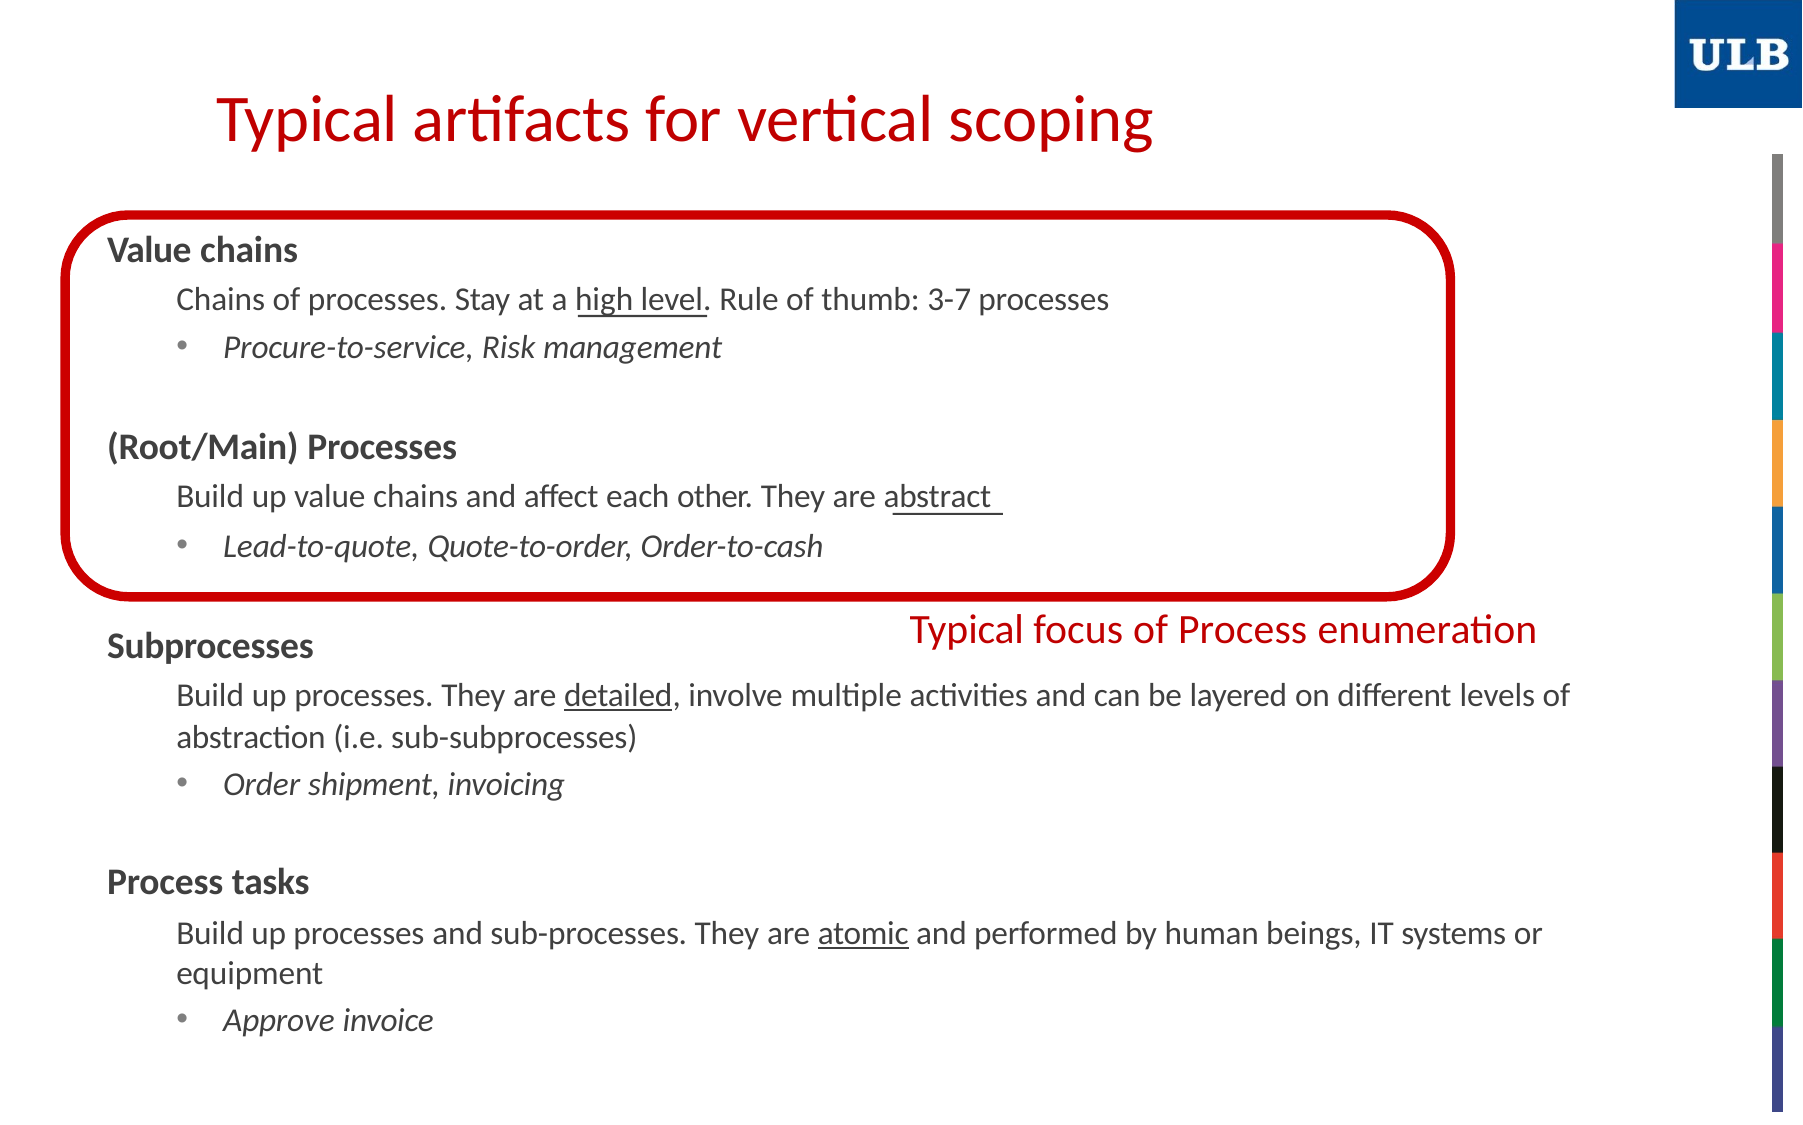

# Typical artifacts for vertical scoping

Value chains
Chains of processes. Stay at a high level. Rule of thumb: 3-7 processes
Procure-to-service, Risk management

(Root/Main) Processes
Build up value chains and affect each other. They are abstract
Lead-to-quote, Quote-to-order, Order-to-cash

Typical focus of Process enumeration
Subprocesses
Build up processes. They are detailed, involve multiple activities and can be layered on different levels of  abstraction (i.e. sub-subprocesses)
Order shipment, invoicing

Process tasks
Build up processes and sub-processes. They are atomic and performed by human beings, IT systems or  equipment
Approve invoice